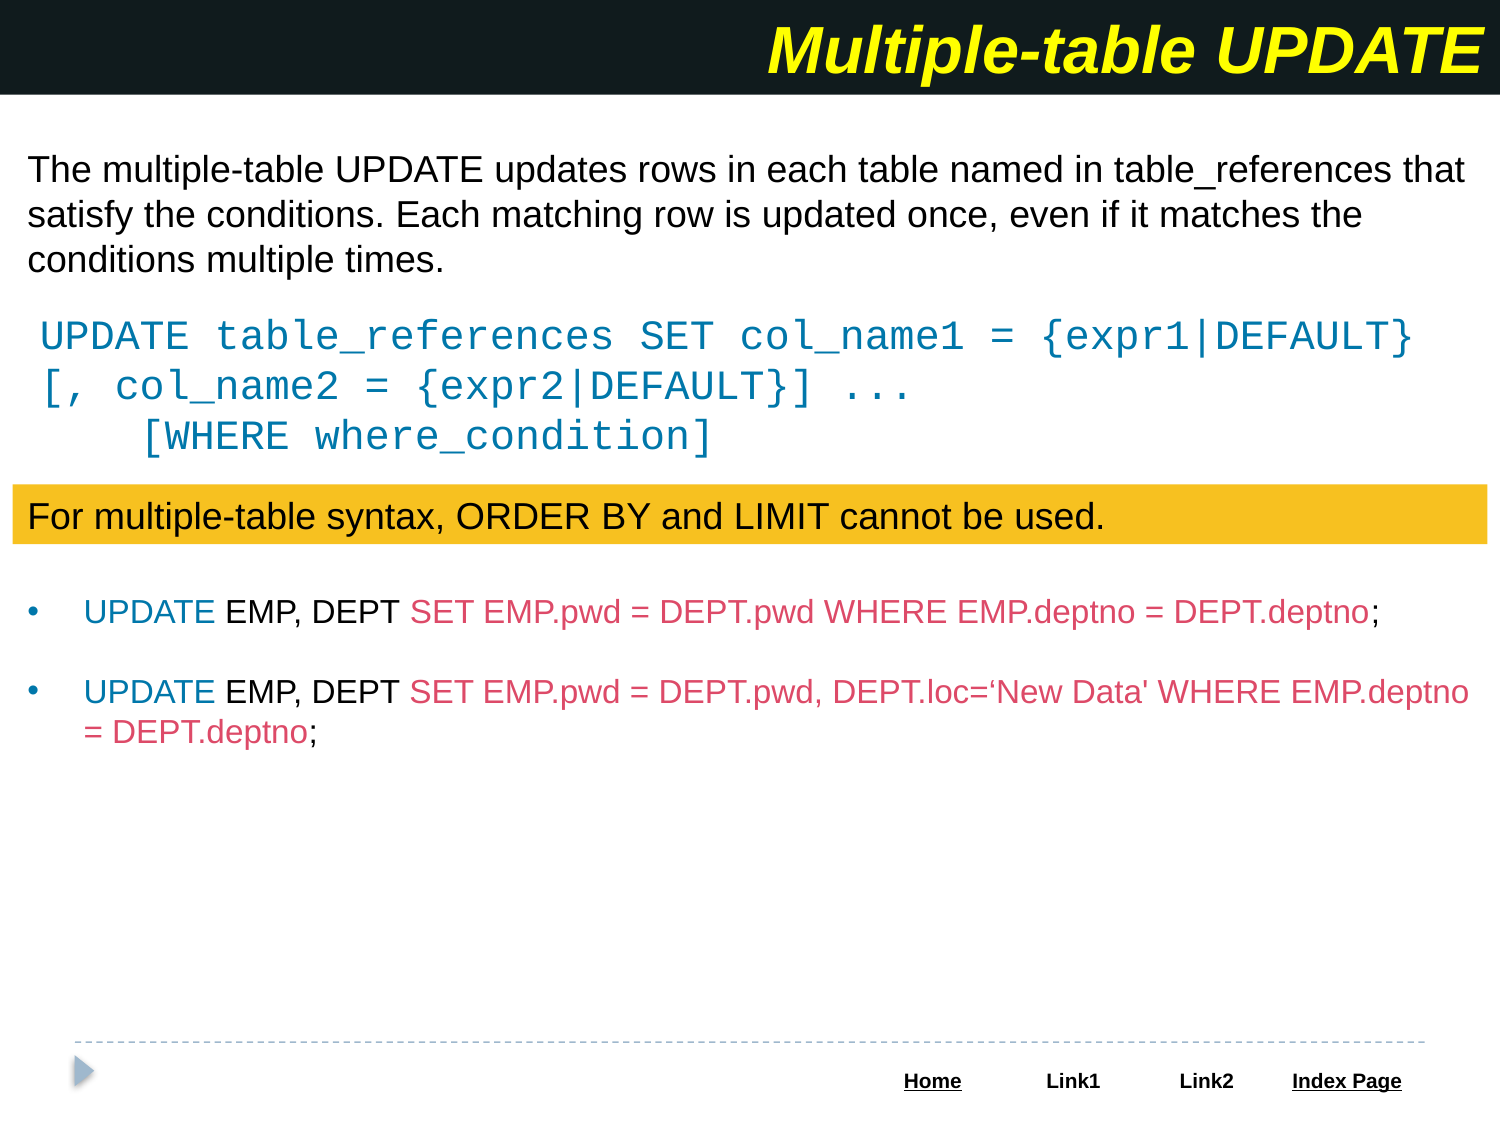

Multiple-table UPDATE
The multiple-table UPDATE updates rows in each table named in table_references that satisfy the conditions. Each matching row is updated once, even if it matches the conditions multiple times.
UPDATE table_references SET col_name1 = {expr1|DEFAULT} [, col_name2 = {expr2|DEFAULT}] ...
    [WHERE where_condition]
For multiple-table syntax, ORDER BY and LIMIT cannot be used.
UPDATE EMP, DEPT SET EMP.pwd = DEPT.pwd WHERE EMP.deptno = DEPT.deptno;

UPDATE EMP, DEPT SET EMP.pwd = DEPT.pwd, DEPT.loc=‘New Data' WHERE EMP.deptno = DEPT.deptno;